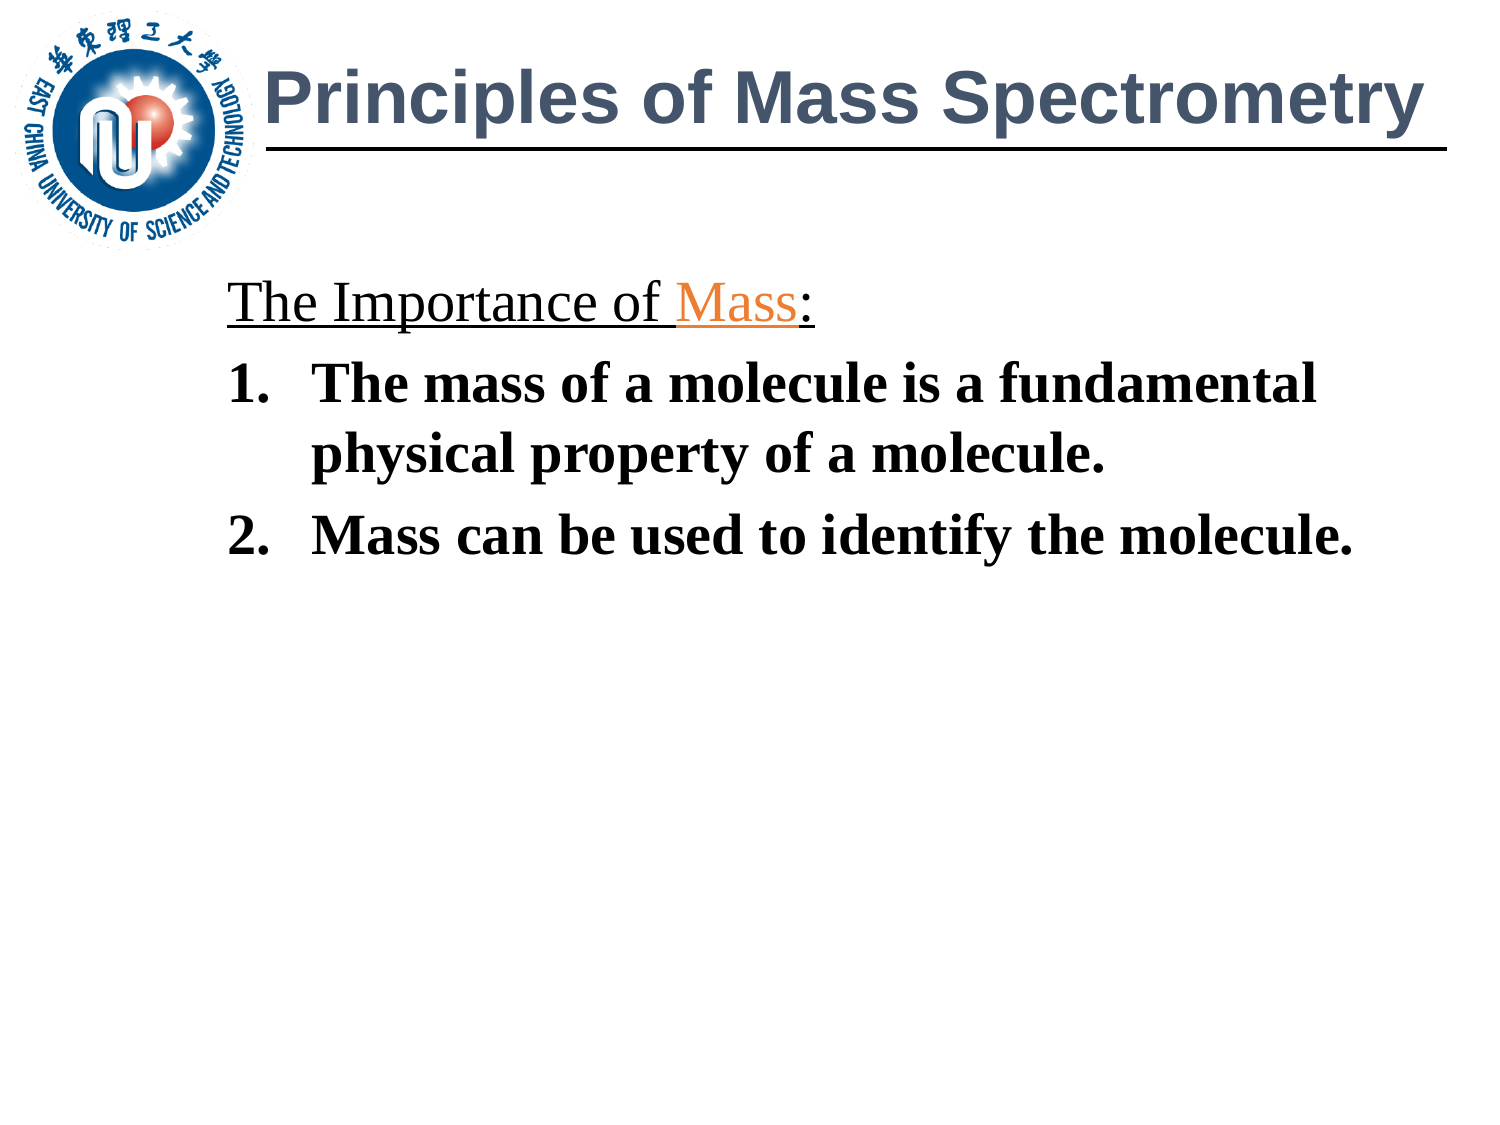

Principles of Mass Spectrometry
The Importance of Mass:
The mass of a molecule is a fundamental physical property of a molecule.
Mass can be used to identify the molecule.